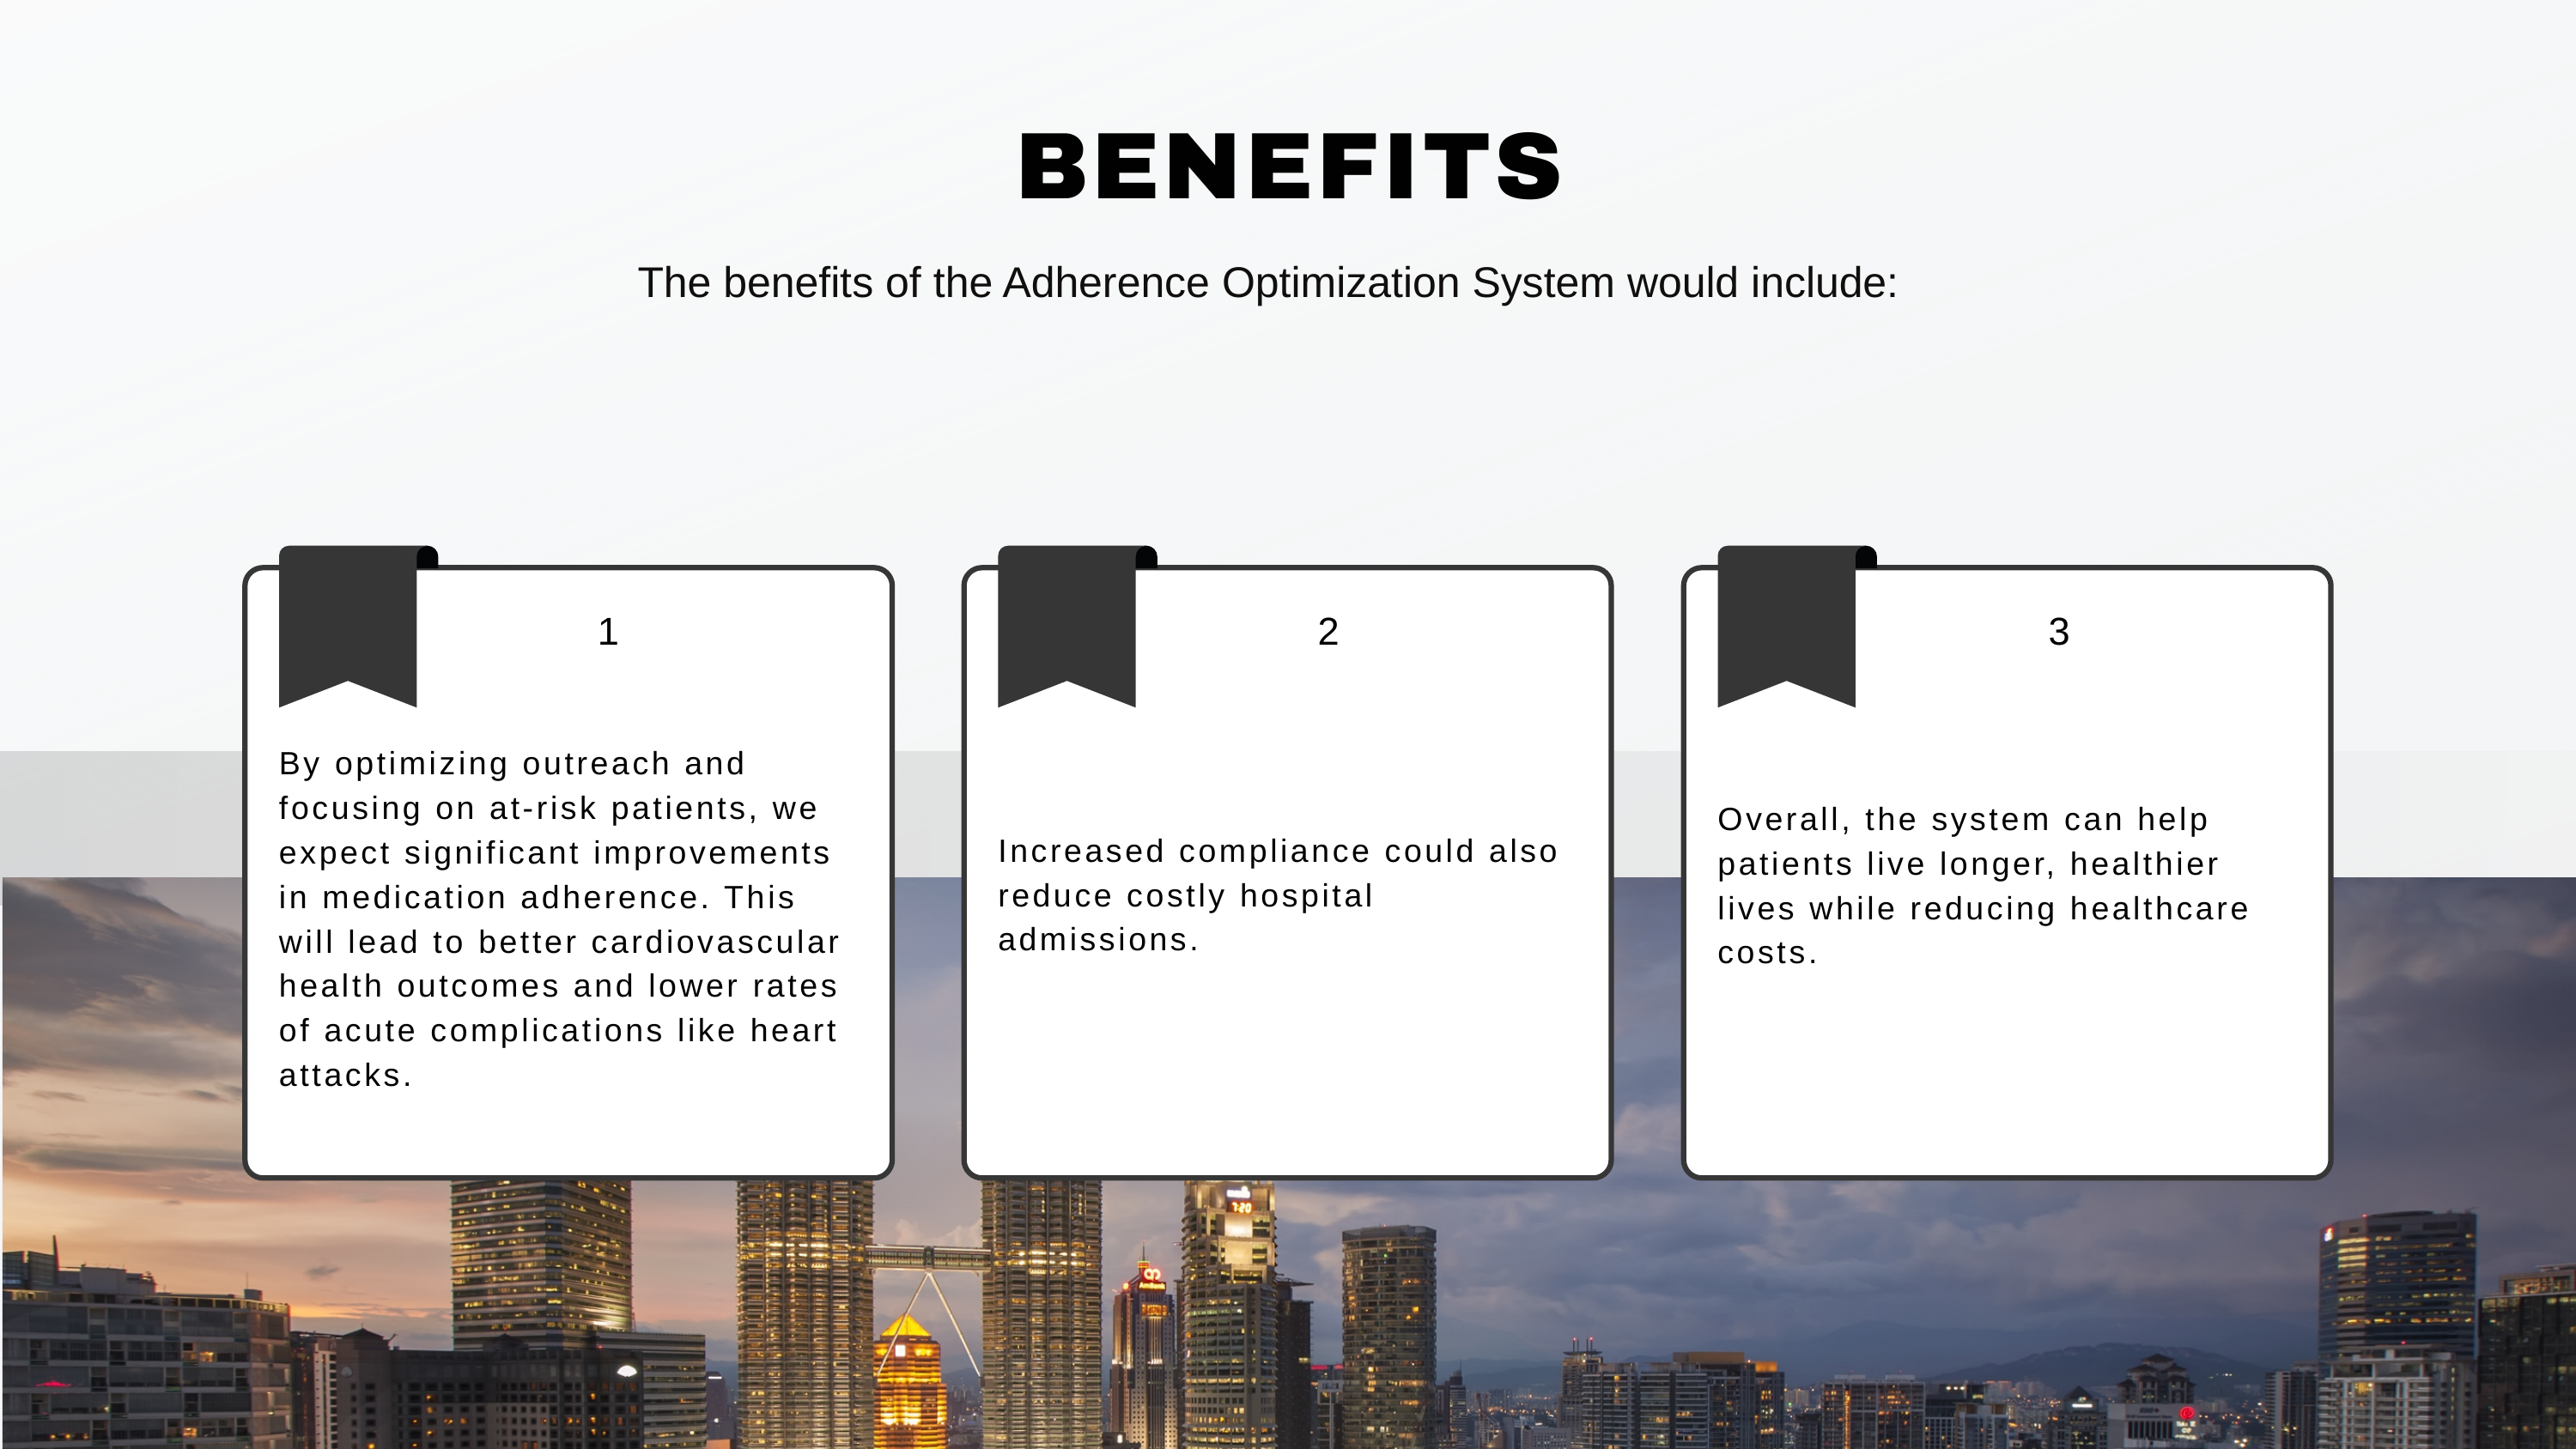

BENEFITS
The benefits of the Adherence Optimization System would include:

1
2
3
By optimizing outreach and focusing on at-risk patients, we expect significant improvements in medication adherence. This will lead to better cardiovascular health outcomes and lower rates of acute complications like heart attacks.

Overall, the system can help patients live longer, healthier lives while reducing healthcare costs.

Increased compliance could also reduce costly hospital admissions.